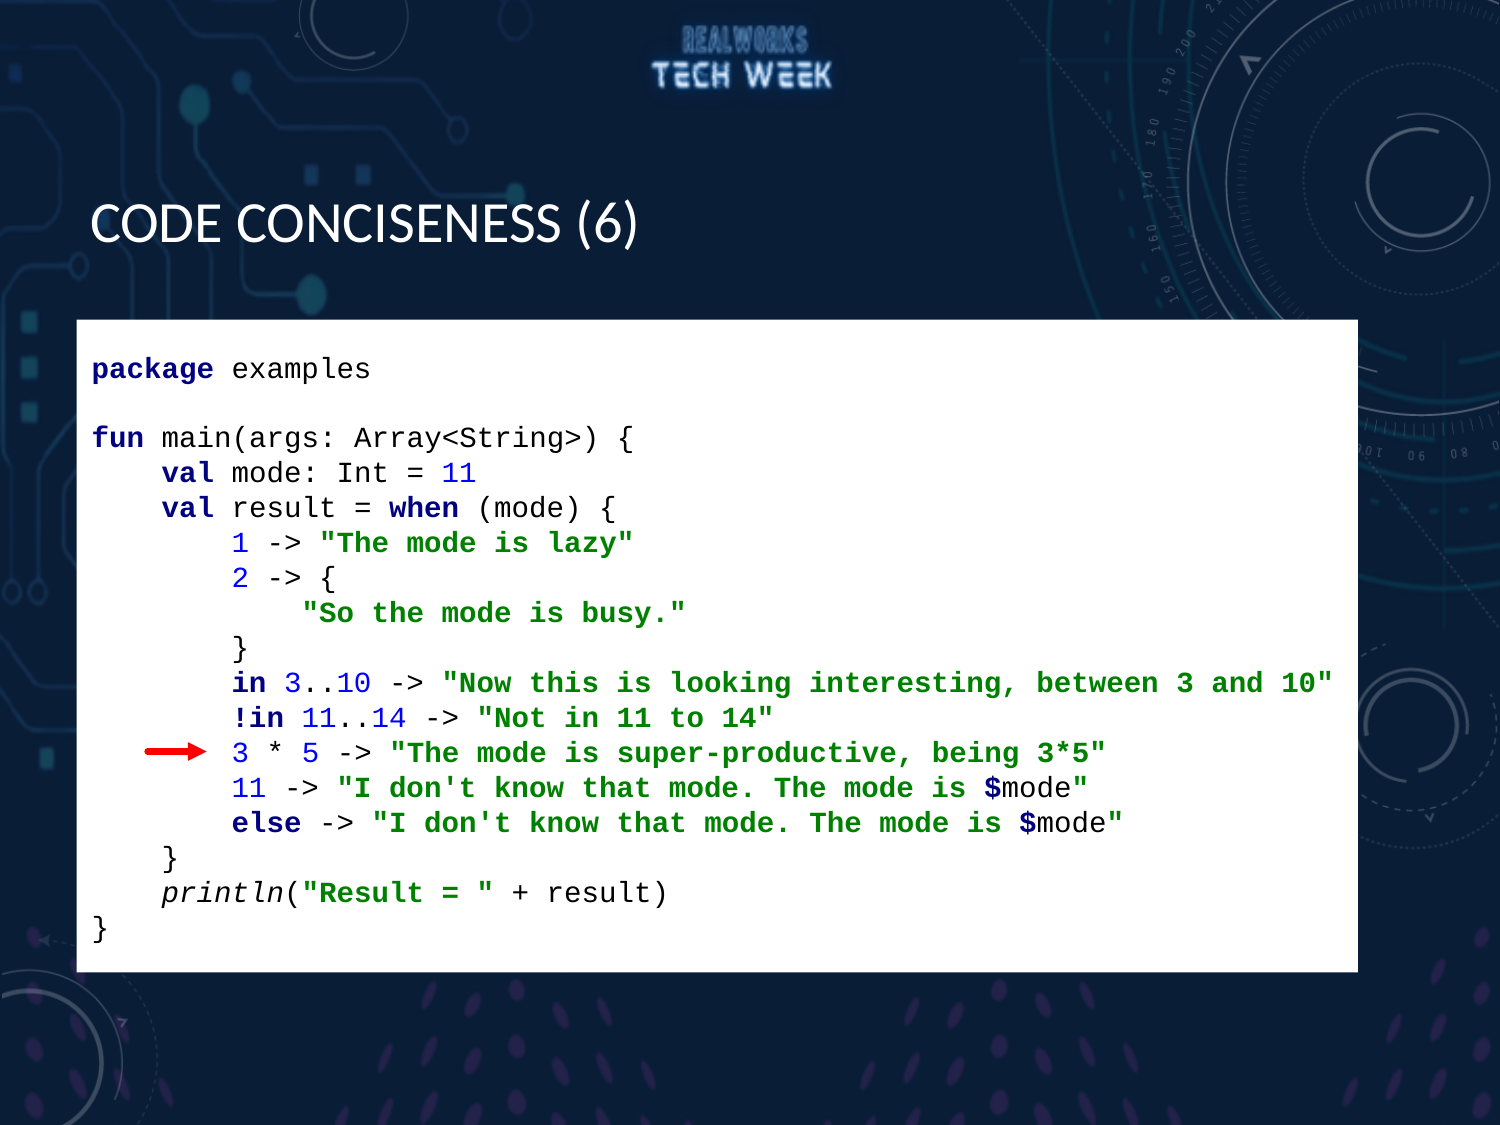

# Code Conciseness (6)
package examples
fun main(args: Array<String>) {
    val mode: Int = 11
    val result = when (mode) {
        1 -> "The mode is lazy"
        2 -> {
            "So the mode is busy."
        }
        in 3..10 -> "Now this is looking interesting, between 3 and 10"
        !in 11..14 -> "Not in 11 to 14"
        3 * 5 -> "The mode is super-productive, being 3*5"
        11 -> "I don't know that mode. The mode is $mode"
        else -> "I don't know that mode. The mode is $mode"
    }
    println("Result = " + result)
}